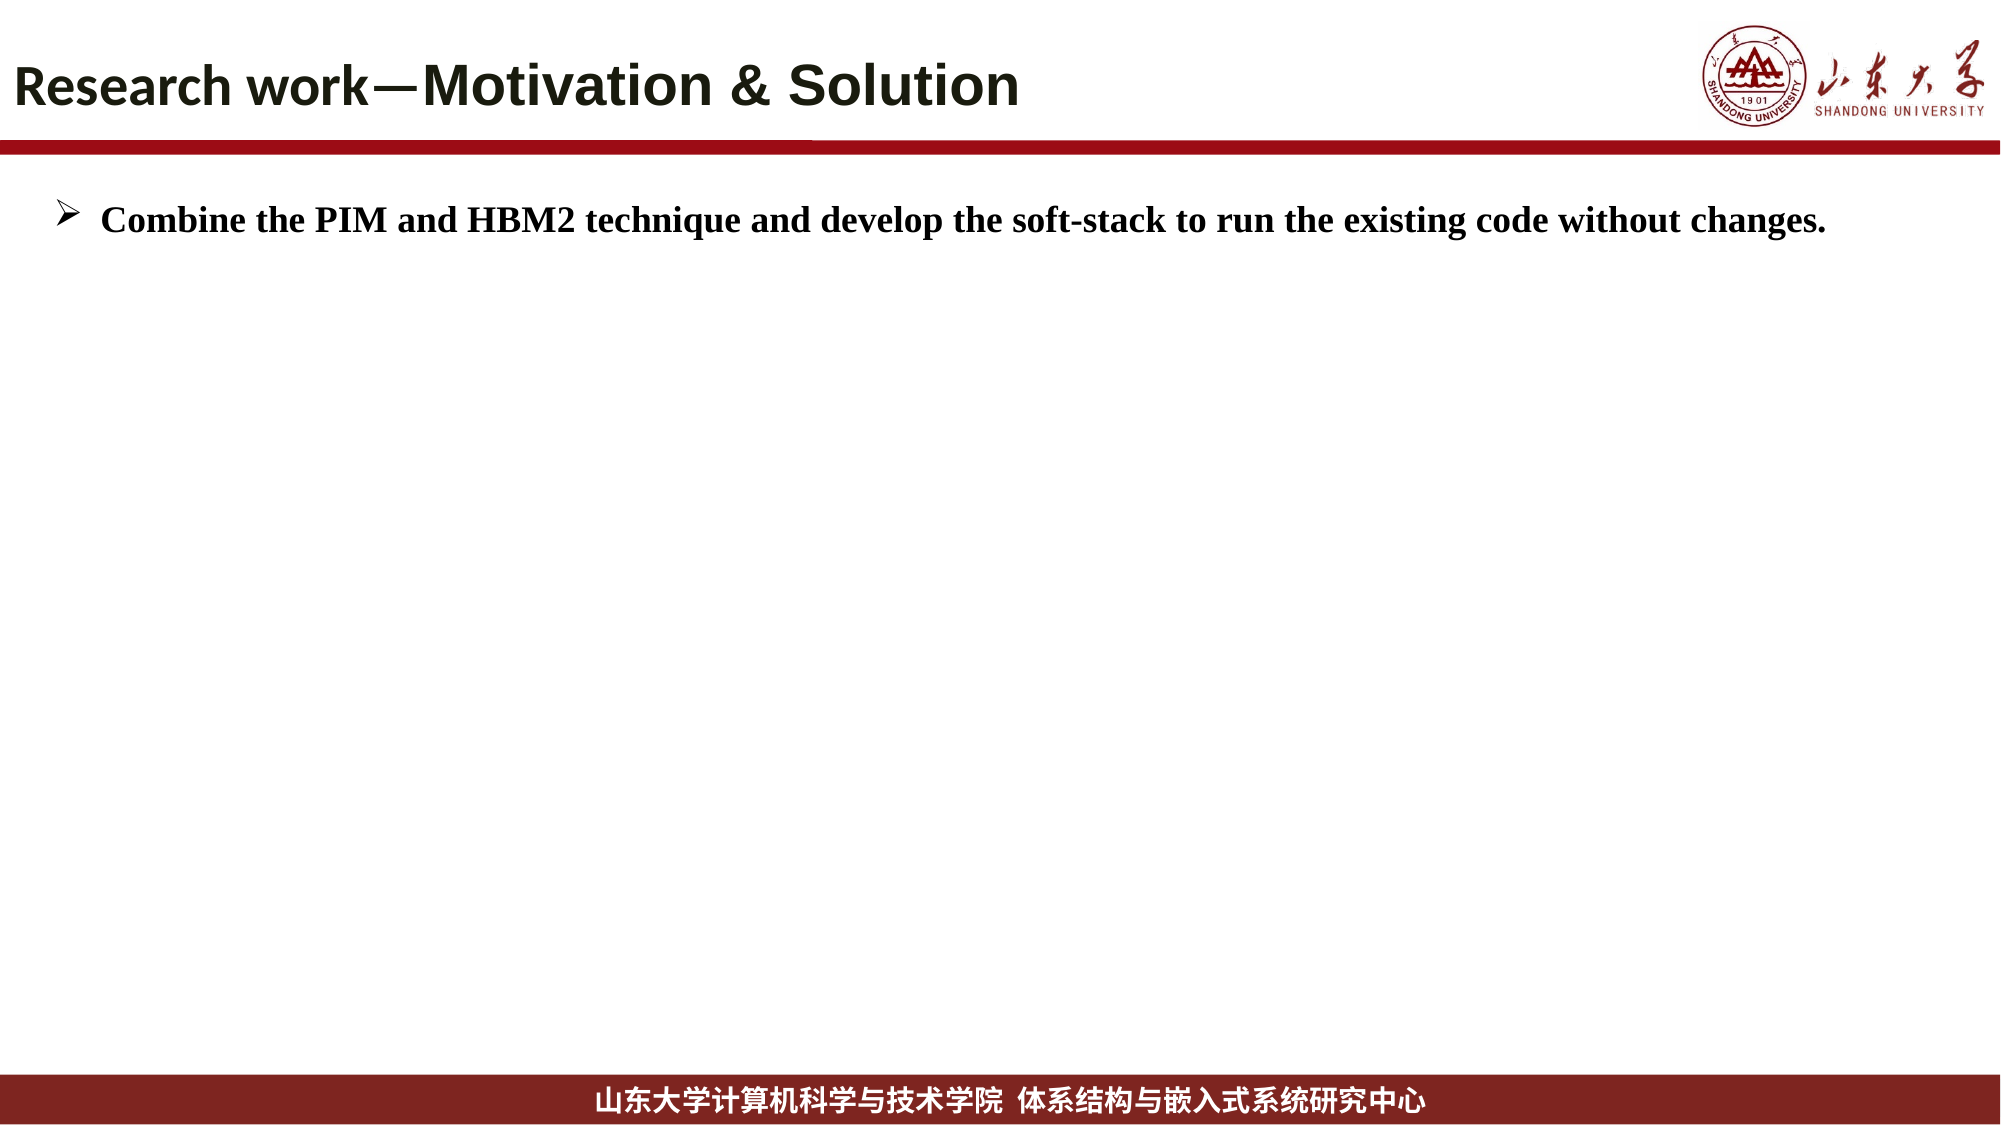

# Research work—Motivation & Solution
Combine the PIM and HBM2 technique and develop the soft-stack to run the existing code without changes.